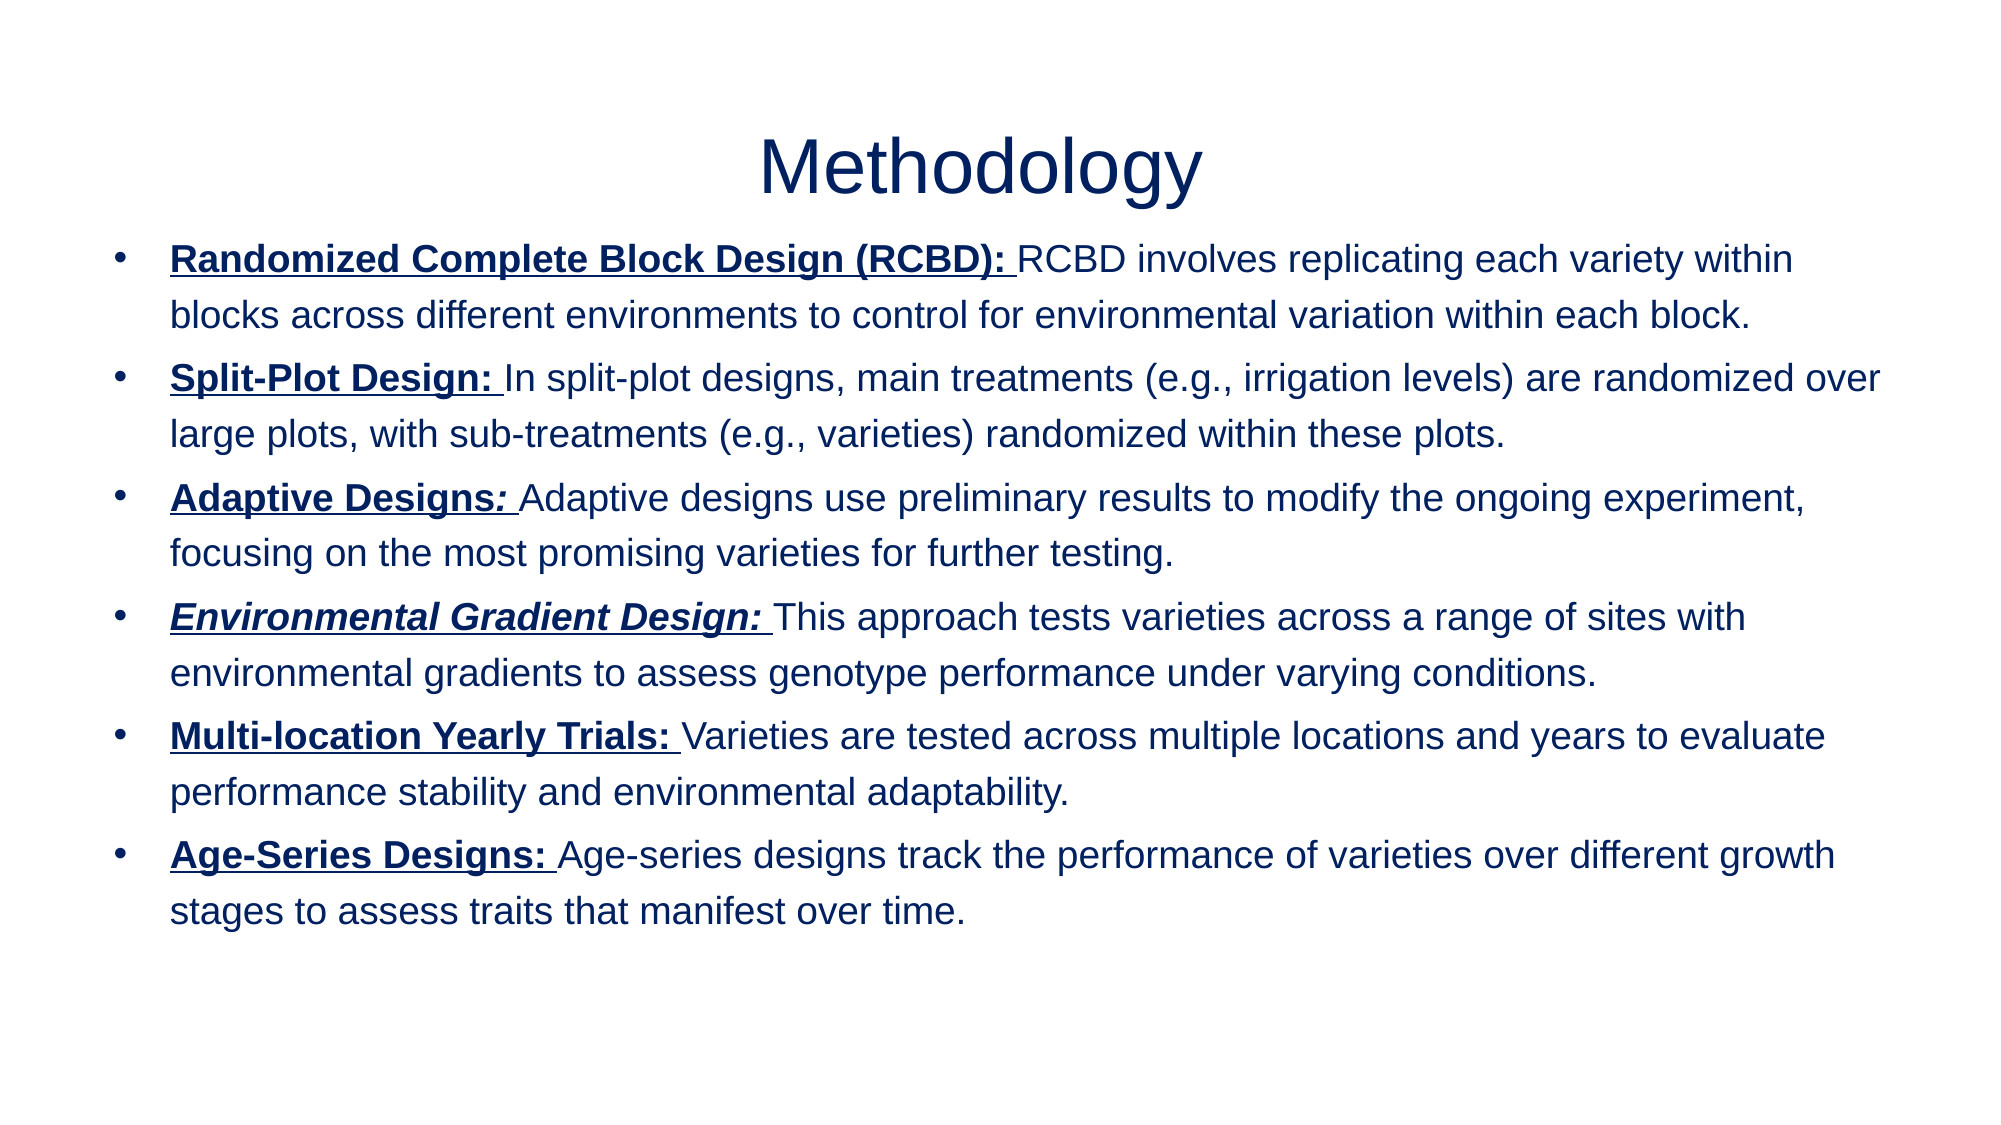

# Methodology
Randomized Complete Block Design (RCBD): RCBD involves replicating each variety within blocks across different environments to control for environmental variation within each block.
Split-Plot Design: In split-plot designs, main treatments (e.g., irrigation levels) are randomized over large plots, with sub-treatments (e.g., varieties) randomized within these plots.
Adaptive Designs: Adaptive designs use preliminary results to modify the ongoing experiment, focusing on the most promising varieties for further testing.
Environmental Gradient Design: This approach tests varieties across a range of sites with environmental gradients to assess genotype performance under varying conditions.
Multi-location Yearly Trials: Varieties are tested across multiple locations and years to evaluate performance stability and environmental adaptability.
Age-Series Designs: Age-series designs track the performance of varieties over different growth stages to assess traits that manifest over time.